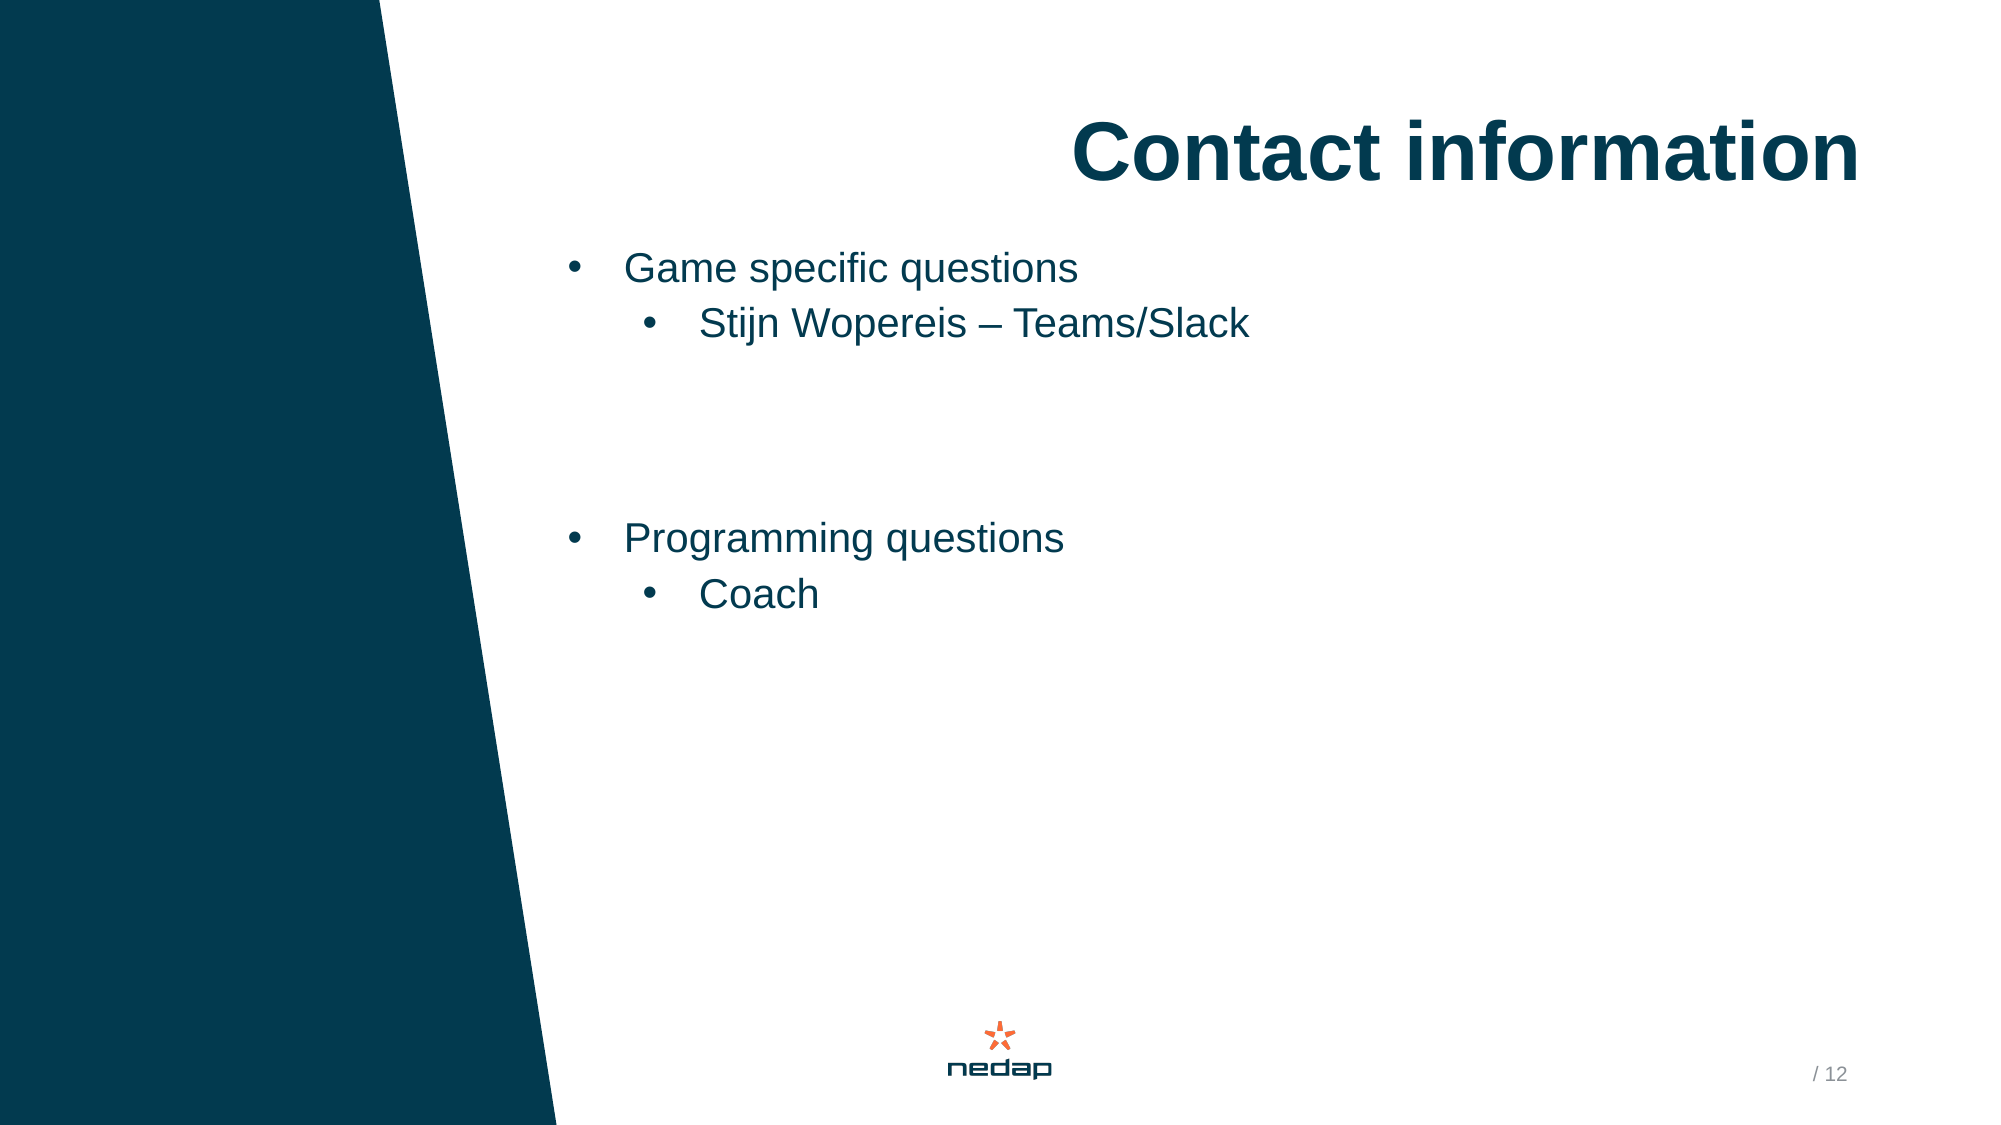

Contact information
Game specific questions
Stijn Wopereis – Teams/Slack

Programming questions
Coach
 / 12